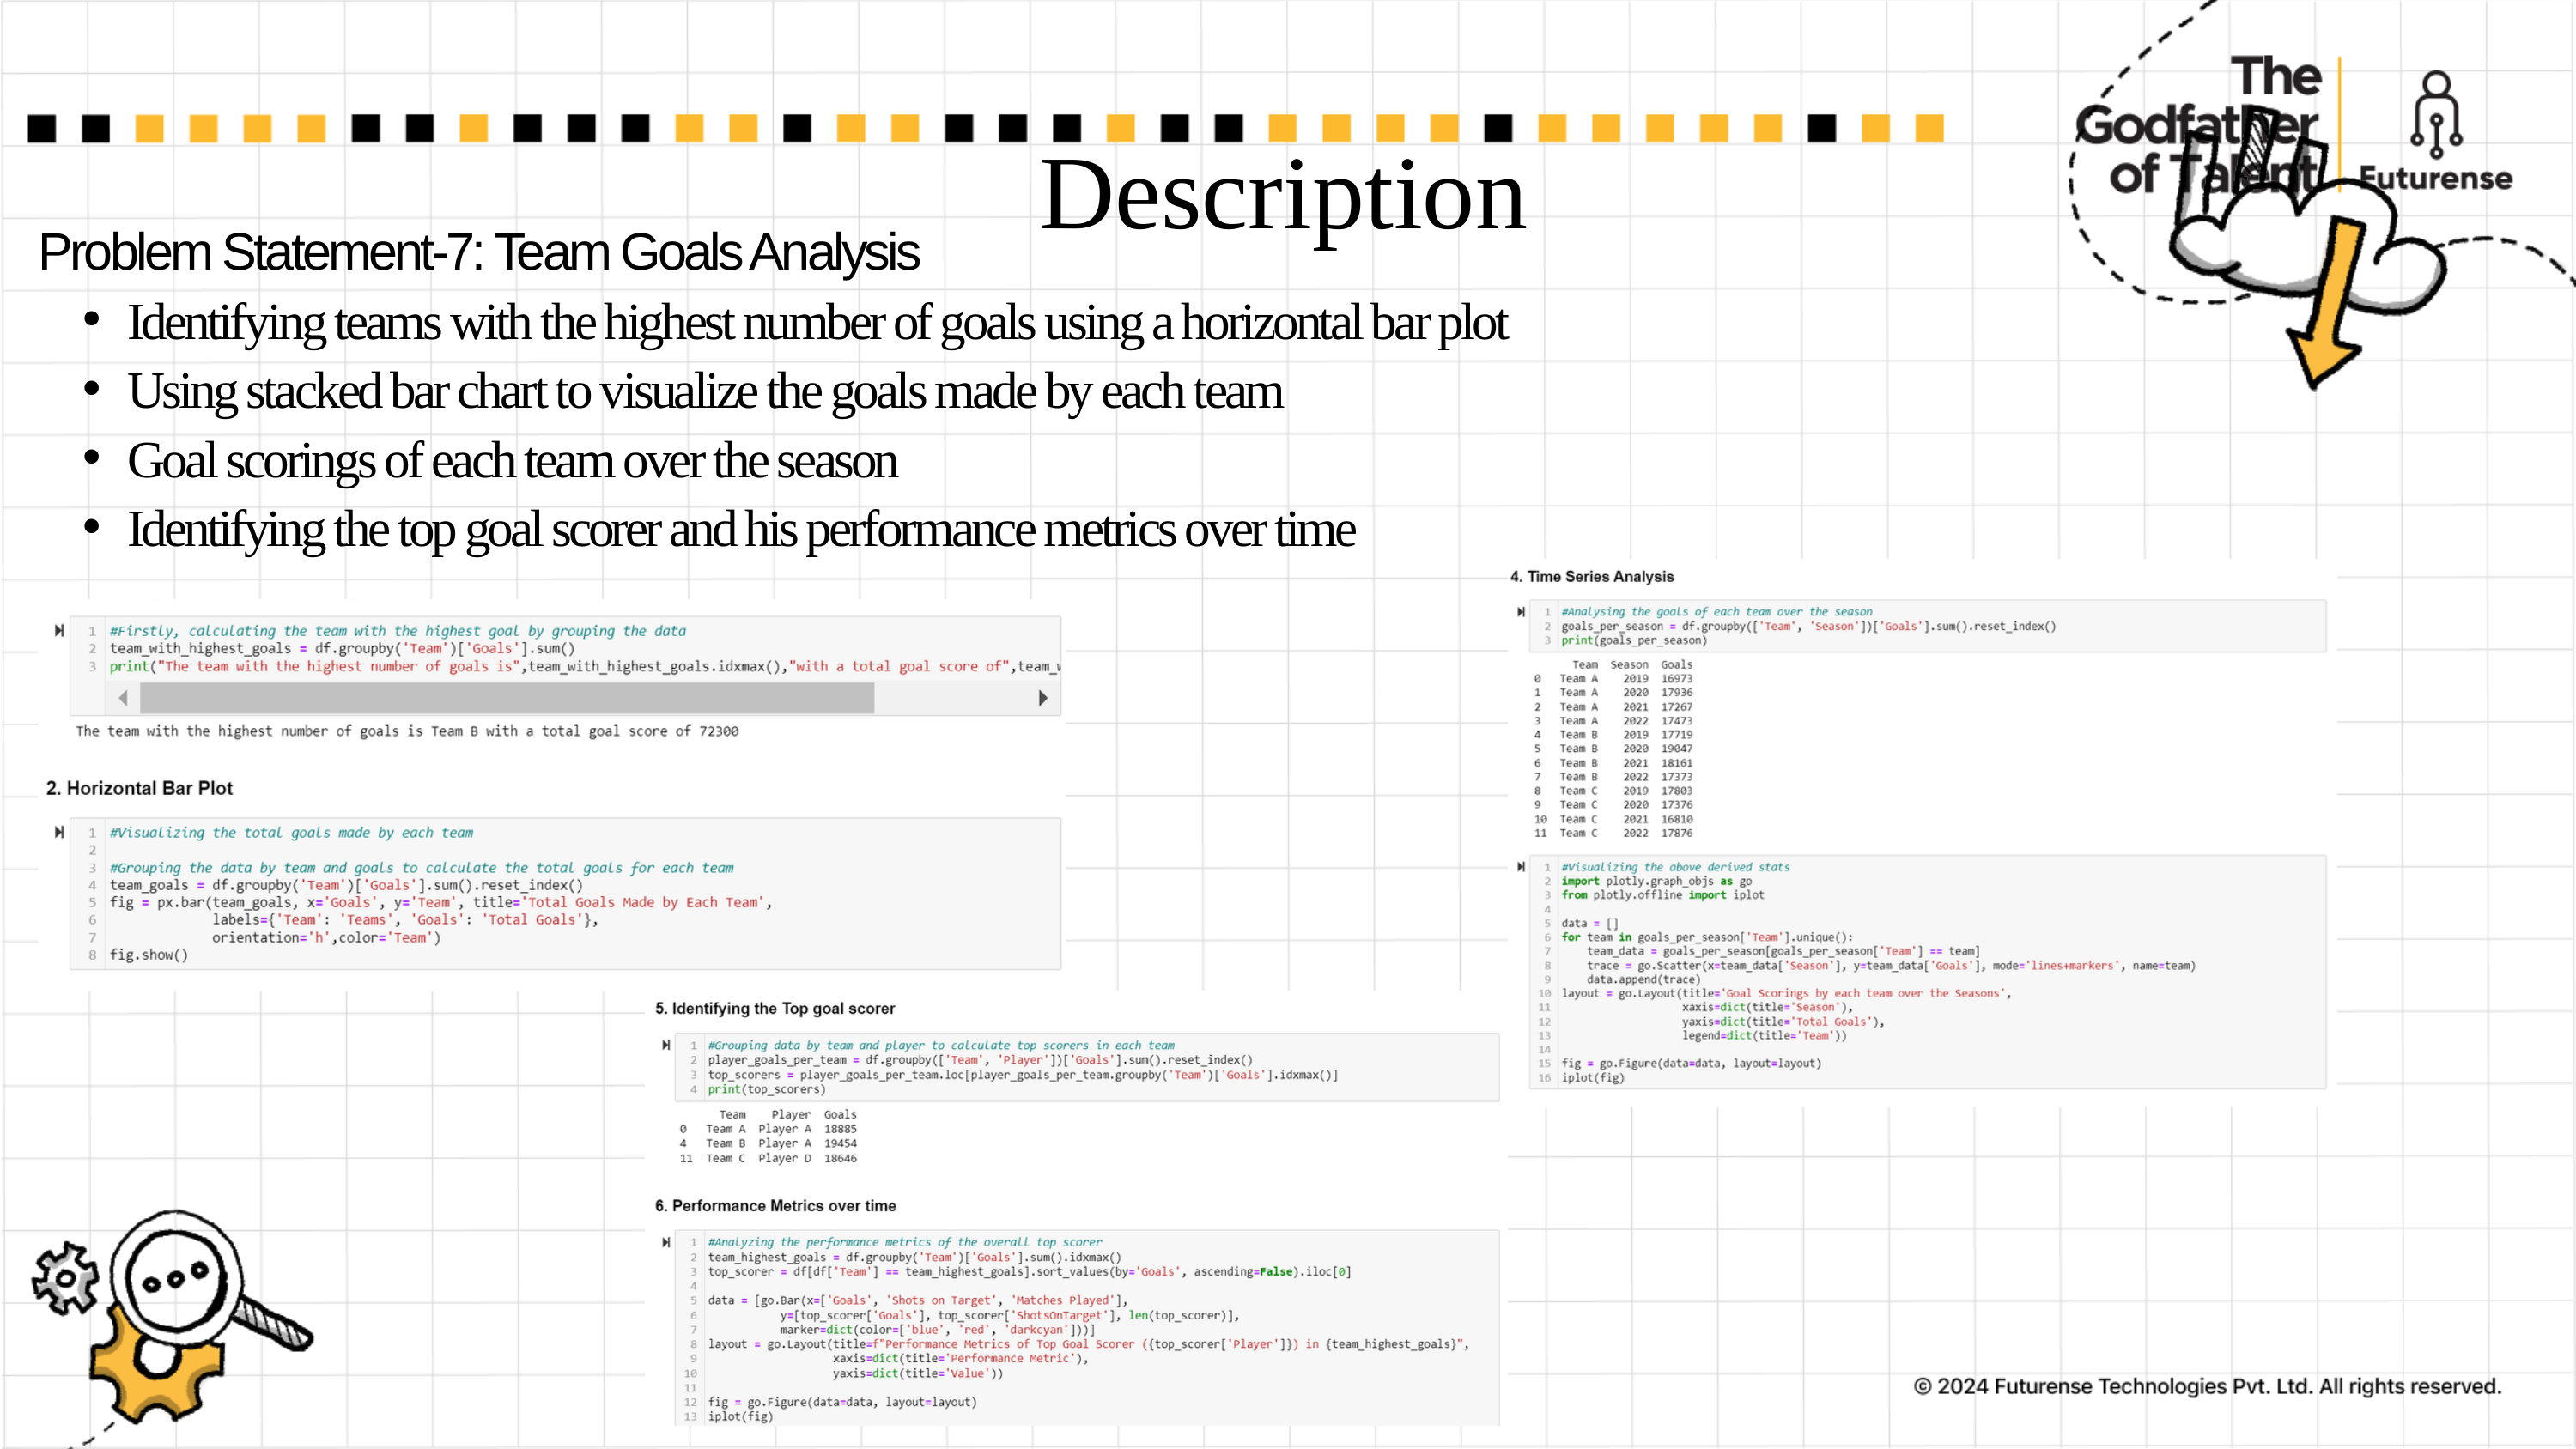

Description
Problem Statement-7: Team Goals Analysis
Identifying teams with the highest number of goals using a horizontal bar plot
Using stacked bar chart to visualize the goals made by each team
Goal scorings of each team over the season
Identifying the top goal scorer and his performance metrics over time